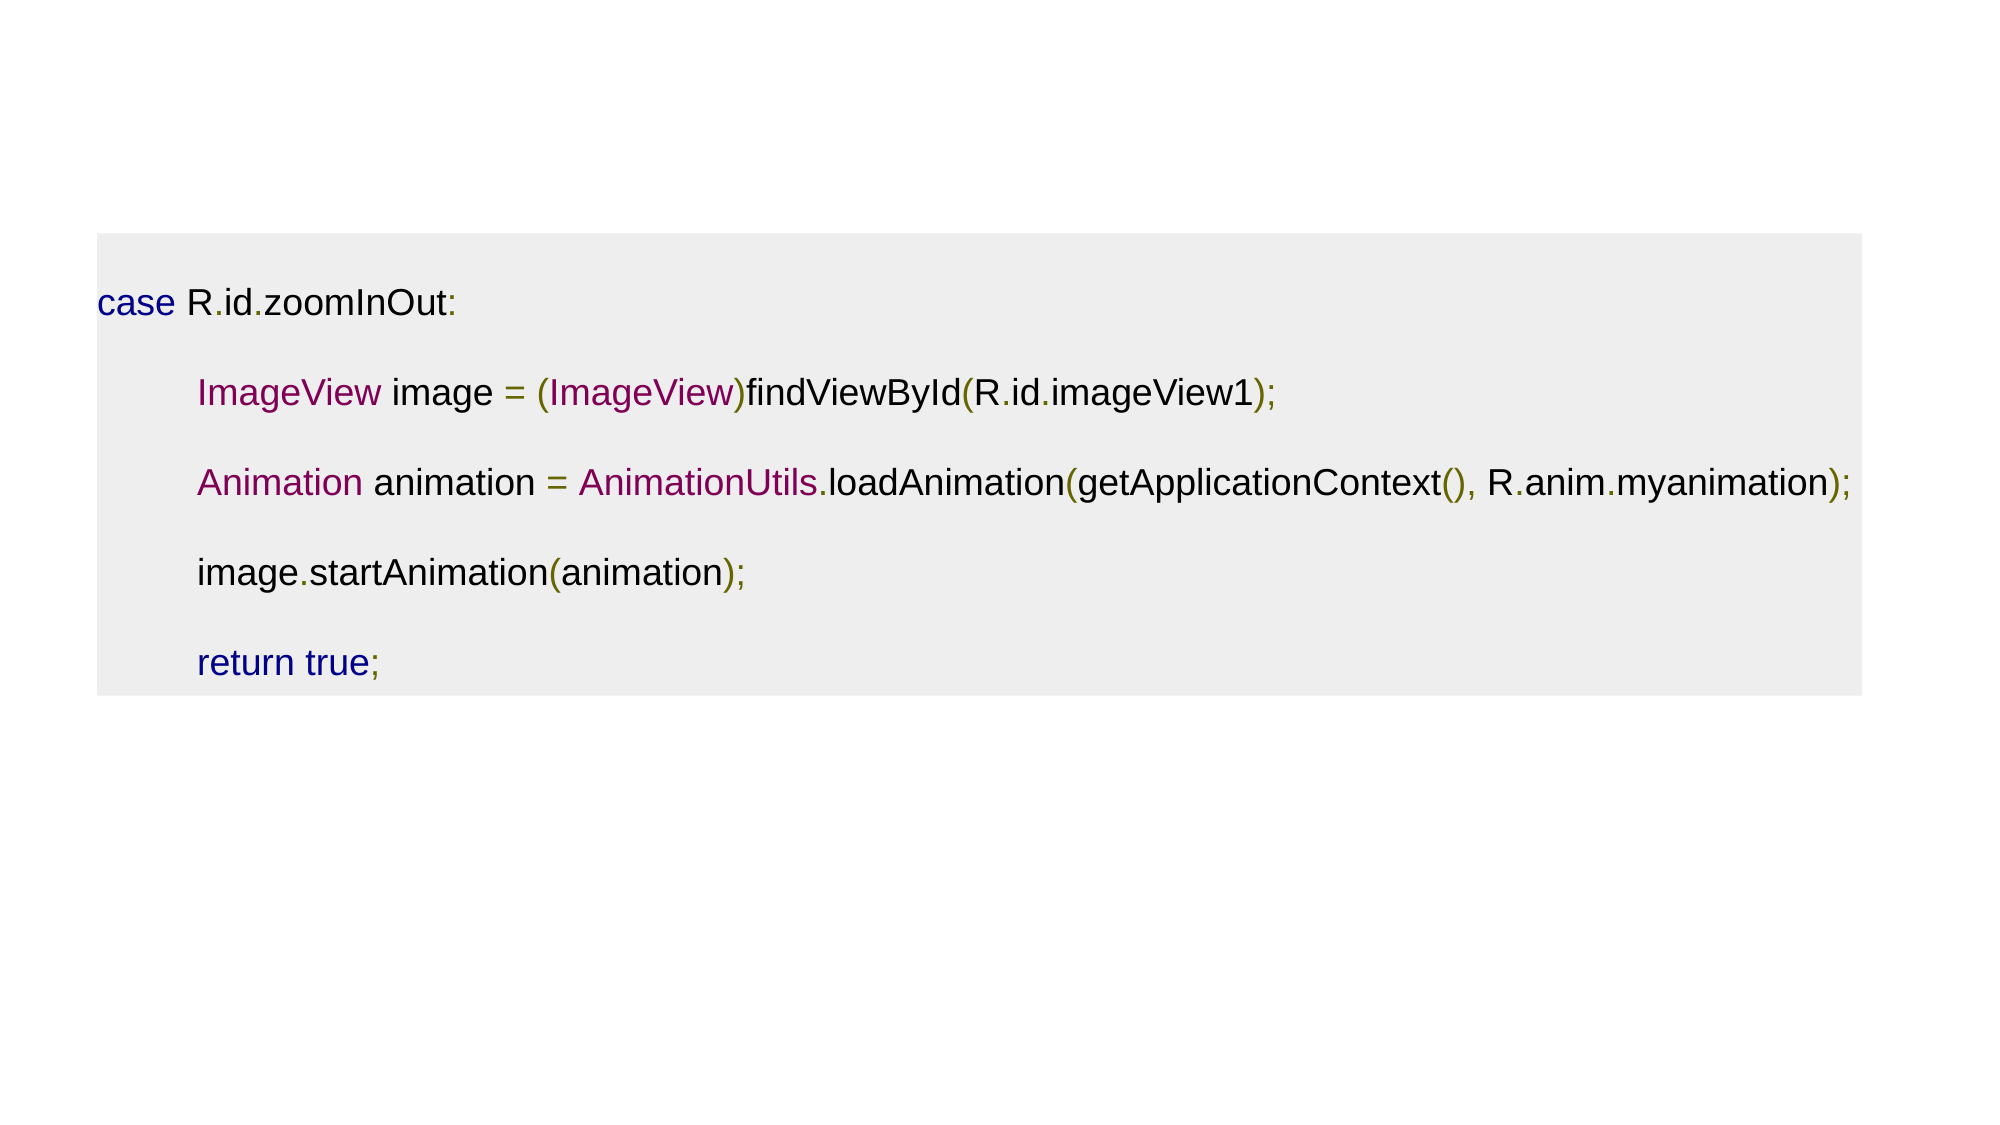

case R.id.zoomInOut:
ImageView image = (ImageView)findViewById(R.id.imageView1);
Animation animation = AnimationUtils.loadAnimation(getApplicationContext(), R.anim.myanimation);
image.startAnimation(animation);
return true;